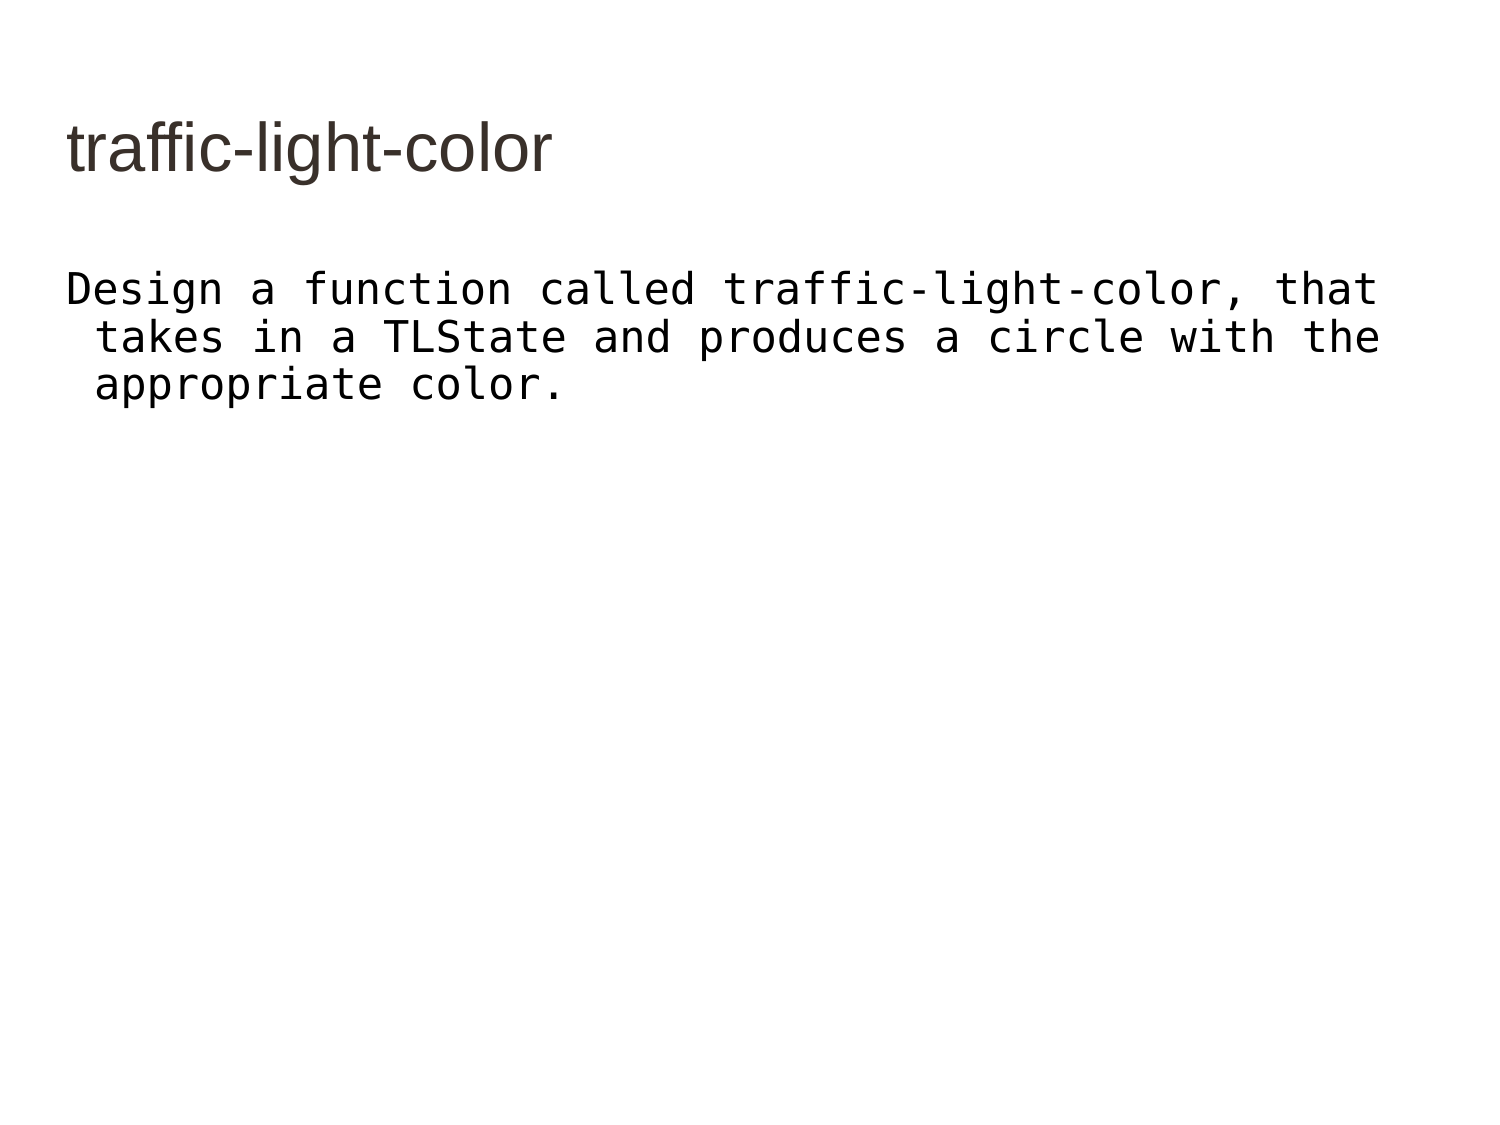

# traffic-light-color
Design a function called traffic-light-color, that takes in a TLState and produces a circle with the appropriate color.